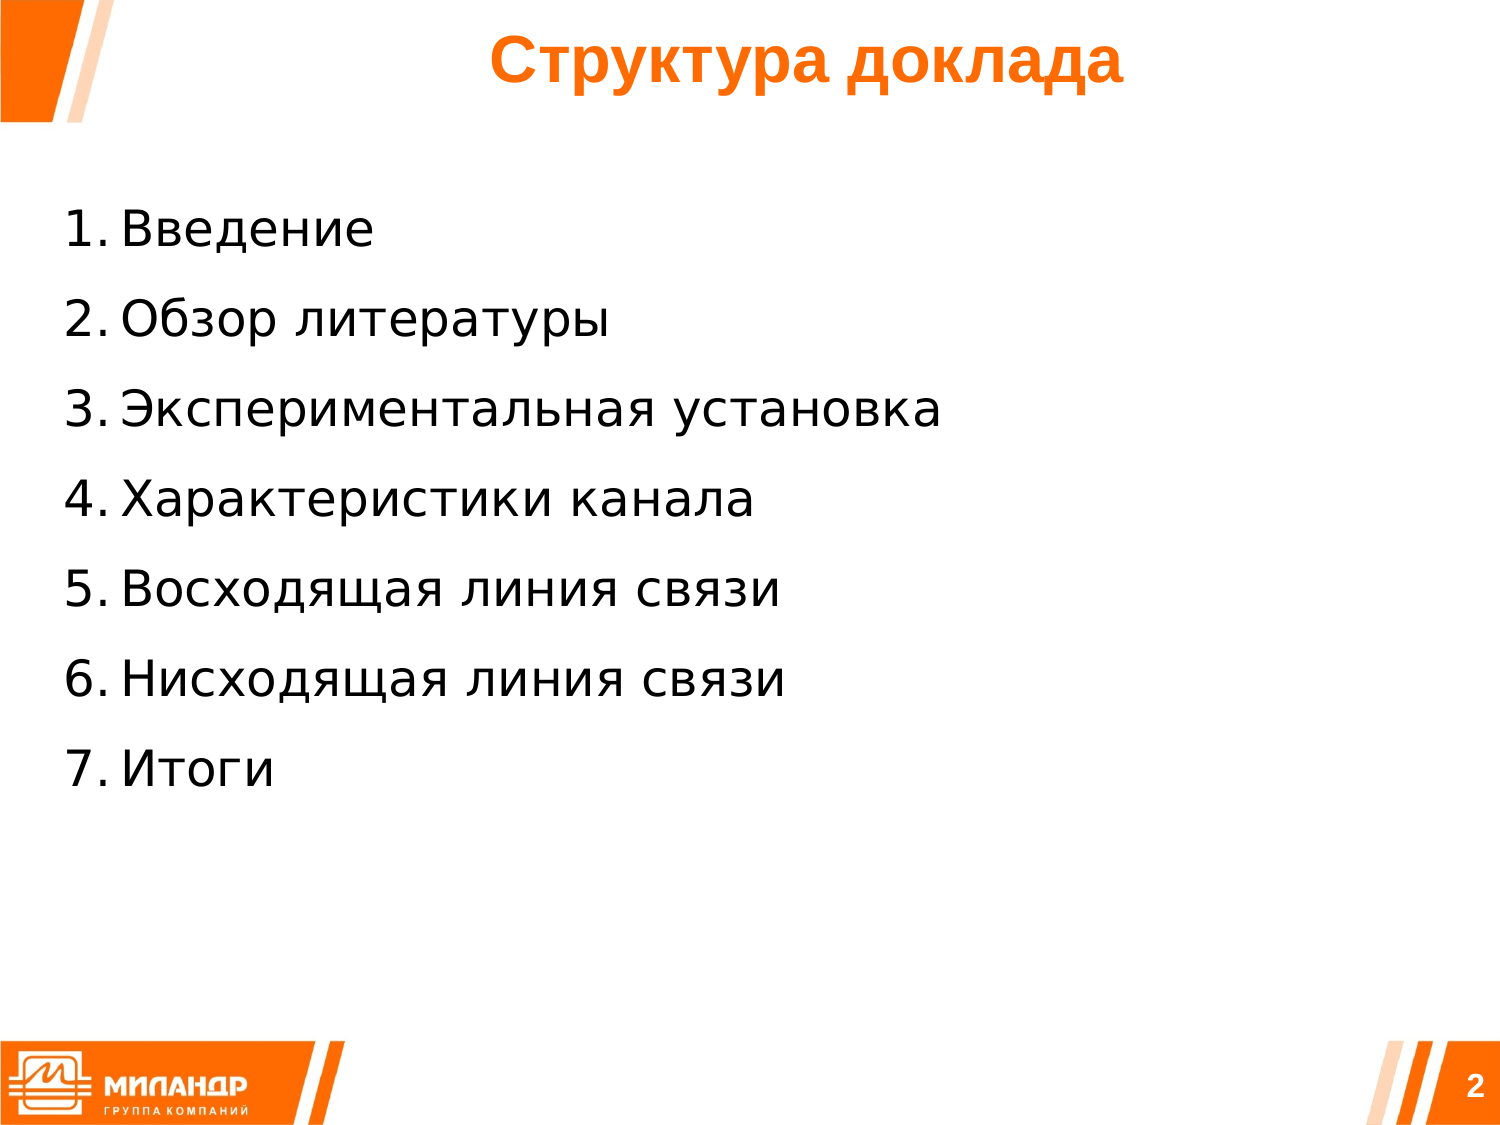

Структура доклада
Введение
Обзор литературы
Экспериментальная установка
Характеристики канала
Восходящая линия связи
Нисходящая линия связи
Итоги
2